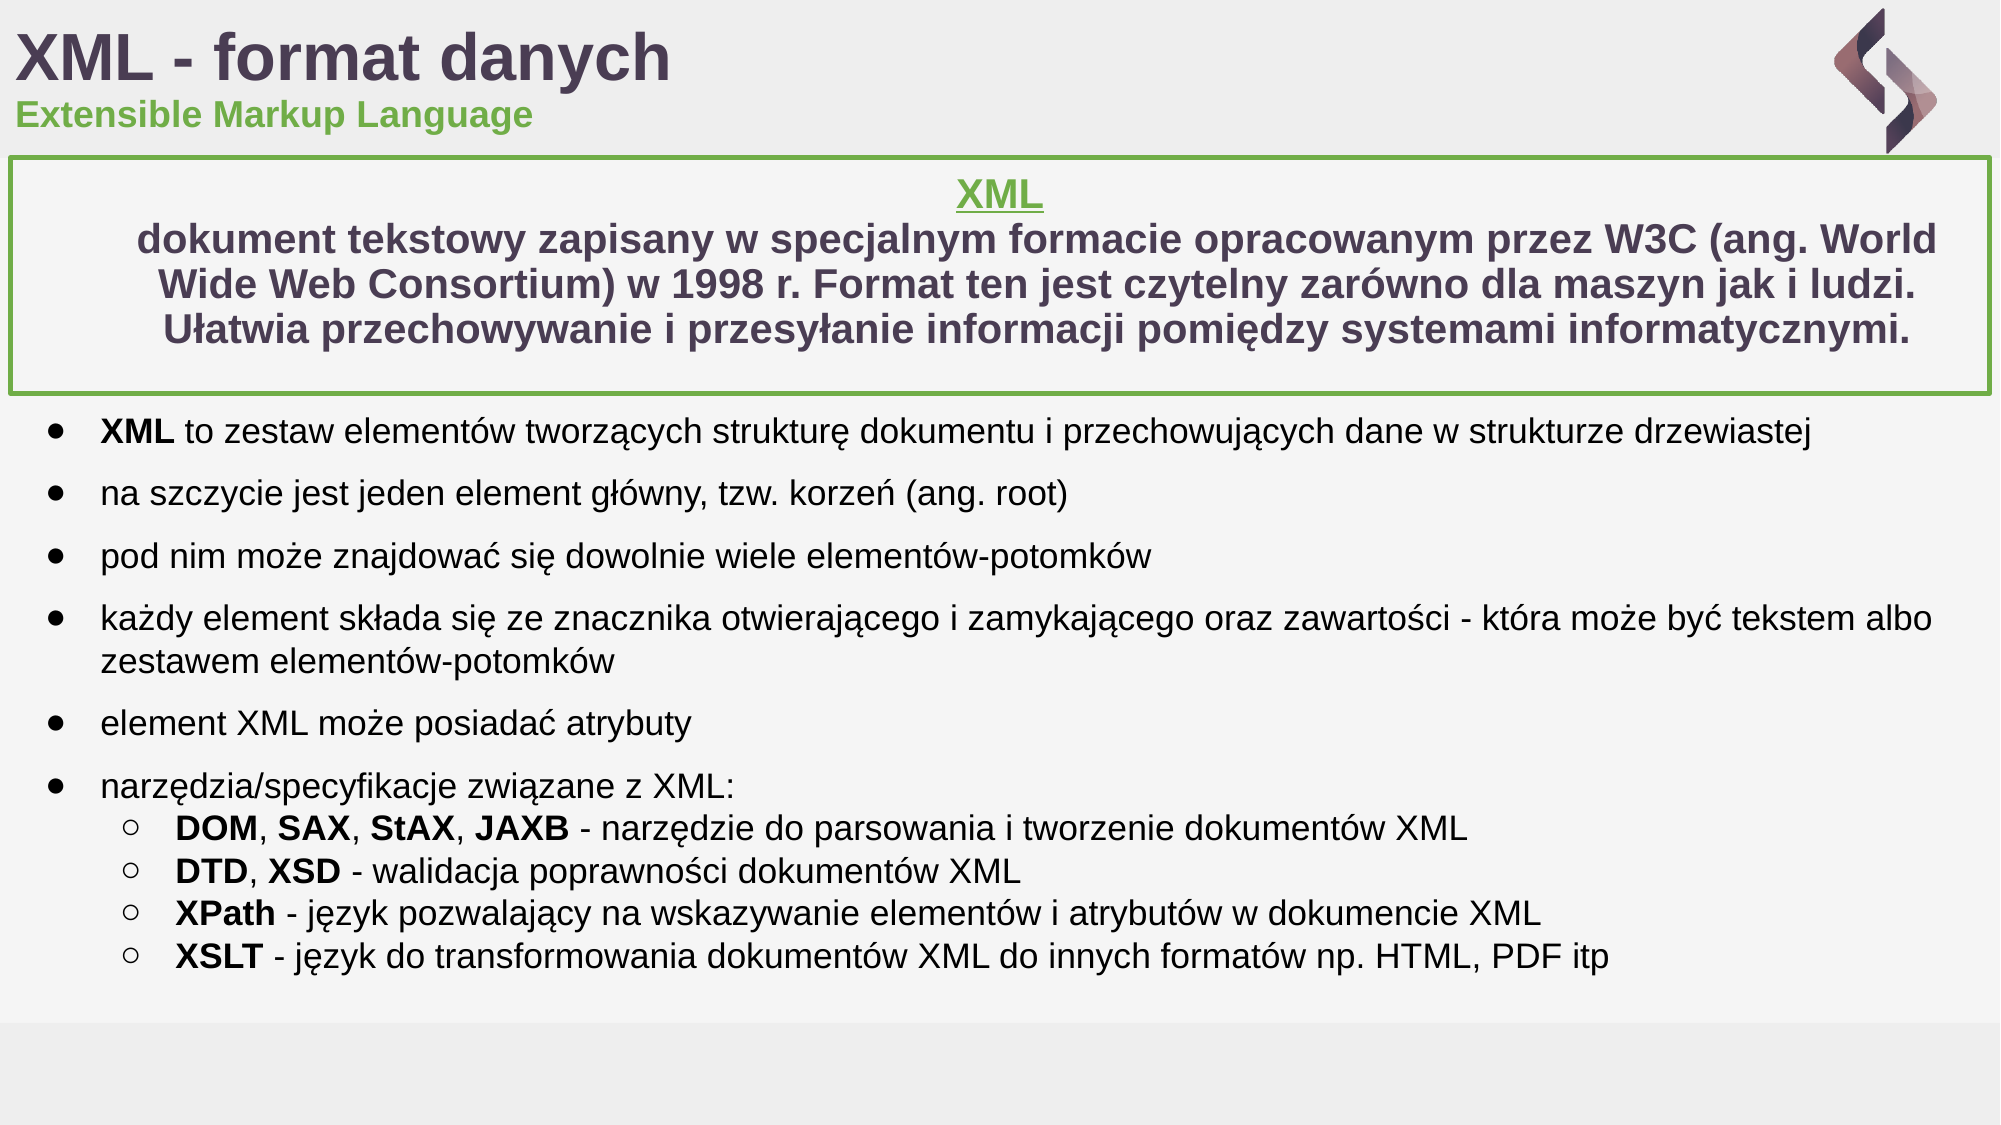

# XML - format danych
Extensible Markup Language
XML
dokument tekstowy zapisany w specjalnym formacie opracowanym przez W3C (ang. World Wide Web Consortium) w 1998 r. Format ten jest czytelny zarówno dla maszyn jak i ludzi. Ułatwia przechowywanie i przesyłanie informacji pomiędzy systemami informatycznymi.

XML to zestaw elementów tworzących strukturę dokumentu i przechowujących dane w strukturze drzewiastej

na szczycie jest jeden element główny, tzw. korzeń (ang. root)

pod nim może znajdować się dowolnie wiele elementów-potomków

każdy element składa się ze znacznika otwierającego i zamykającego oraz zawartości - która może być tekstem albo zestawem elementów-potomków

element XML może posiadać atrybuty

narzędzia/specyfikacje związane z XML:
DOM, SAX, StAX, JAXB - narzędzie do parsowania i tworzenie dokumentów XML
DTD, XSD - walidacja poprawności dokumentów XML
XPath - język pozwalający na wskazywanie elementów i atrybutów w dokumencie XML
XSLT - język do transformowania dokumentów XML do innych formatów np. HTML, PDF itp